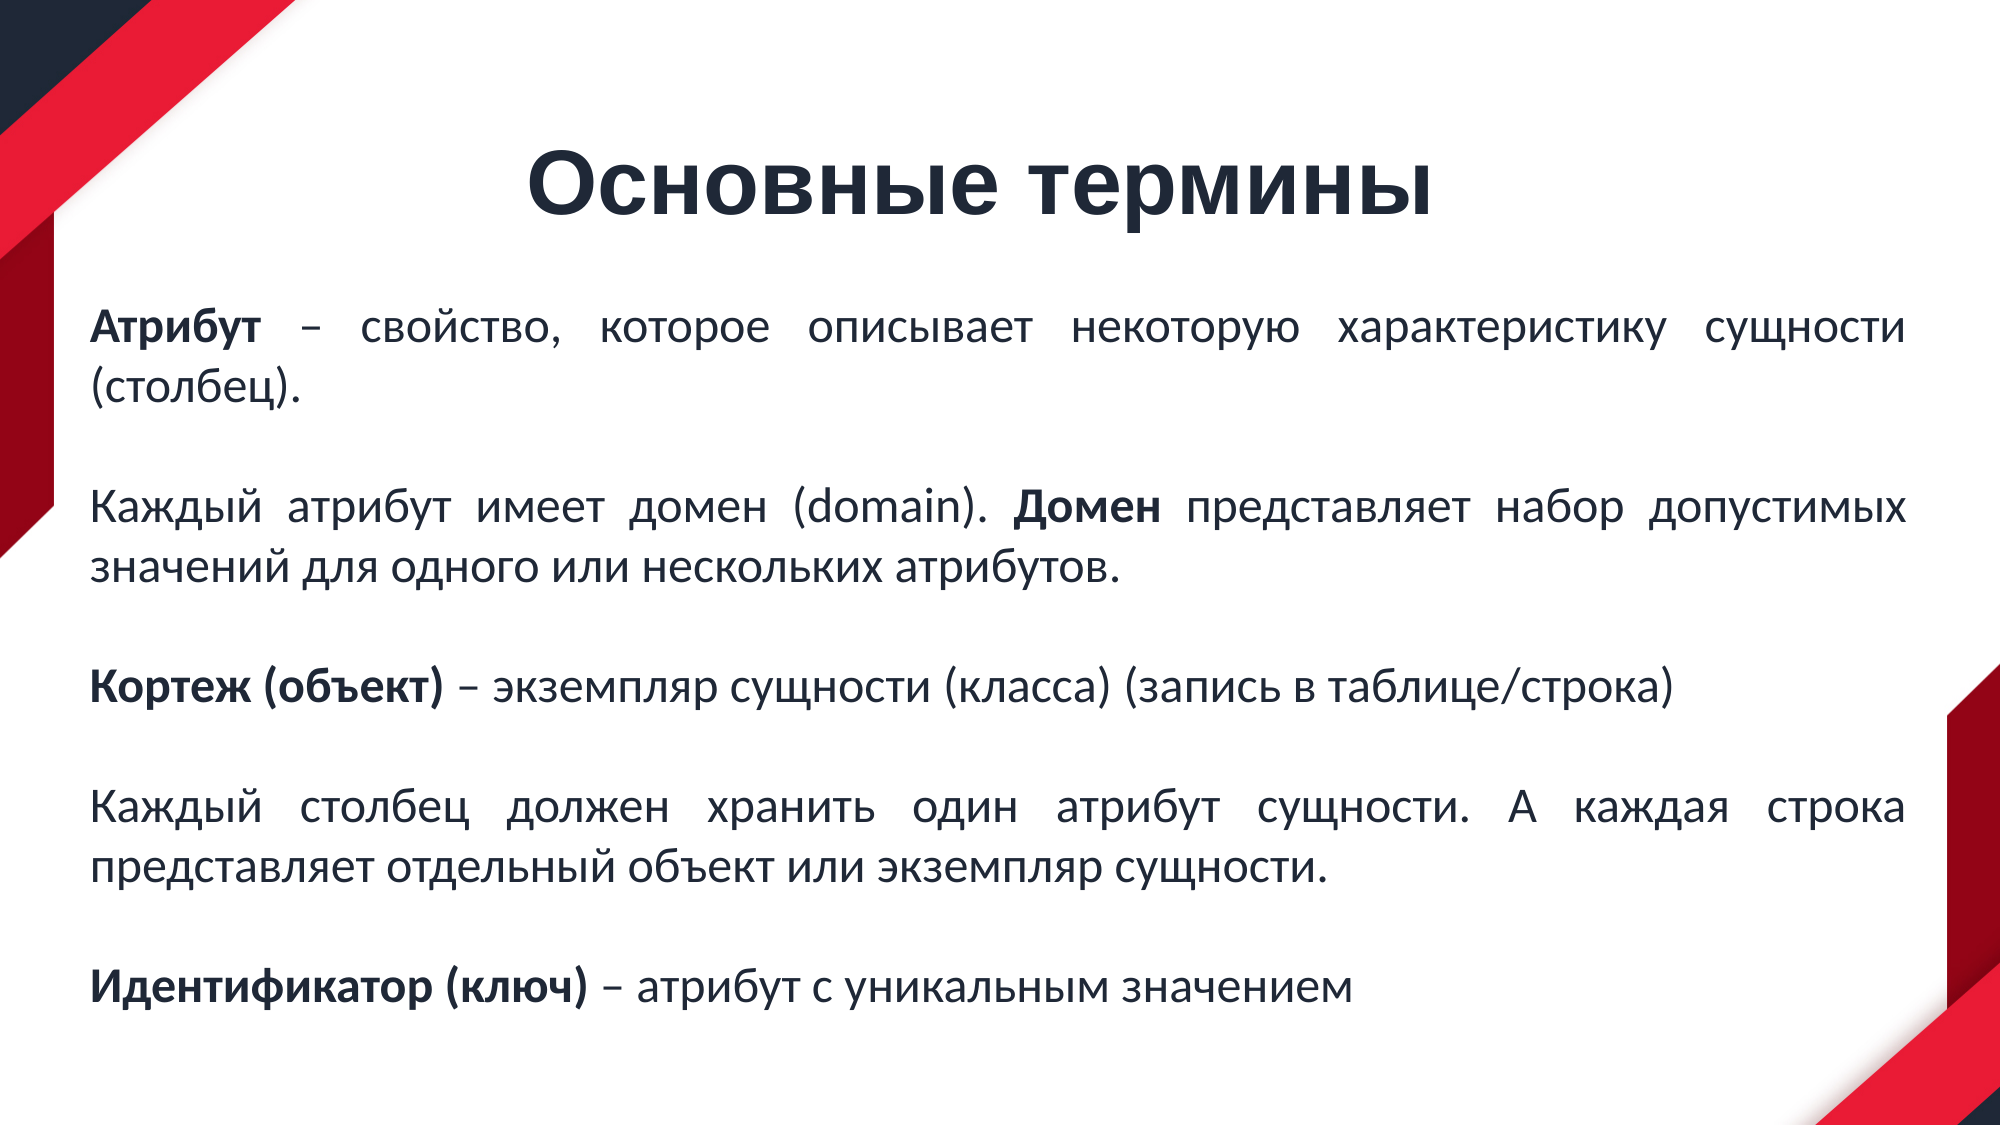

Основные термины
Атрибут – свойство, которое описывает некоторую характеристику сущности (столбец).

Каждый атрибут имеет домен (domain). Домен представляет набор допустимых значений для одного или нескольких атрибутов.

Кортеж (объект) – экземпляр сущности (класса) (запись в таблице/строка)

Каждый столбец должен хранить один атрибут сущности. А каждая строка представляет отдельный объект или экземпляр сущности.

Идентификатор (ключ) – атрибут с уникальным значением